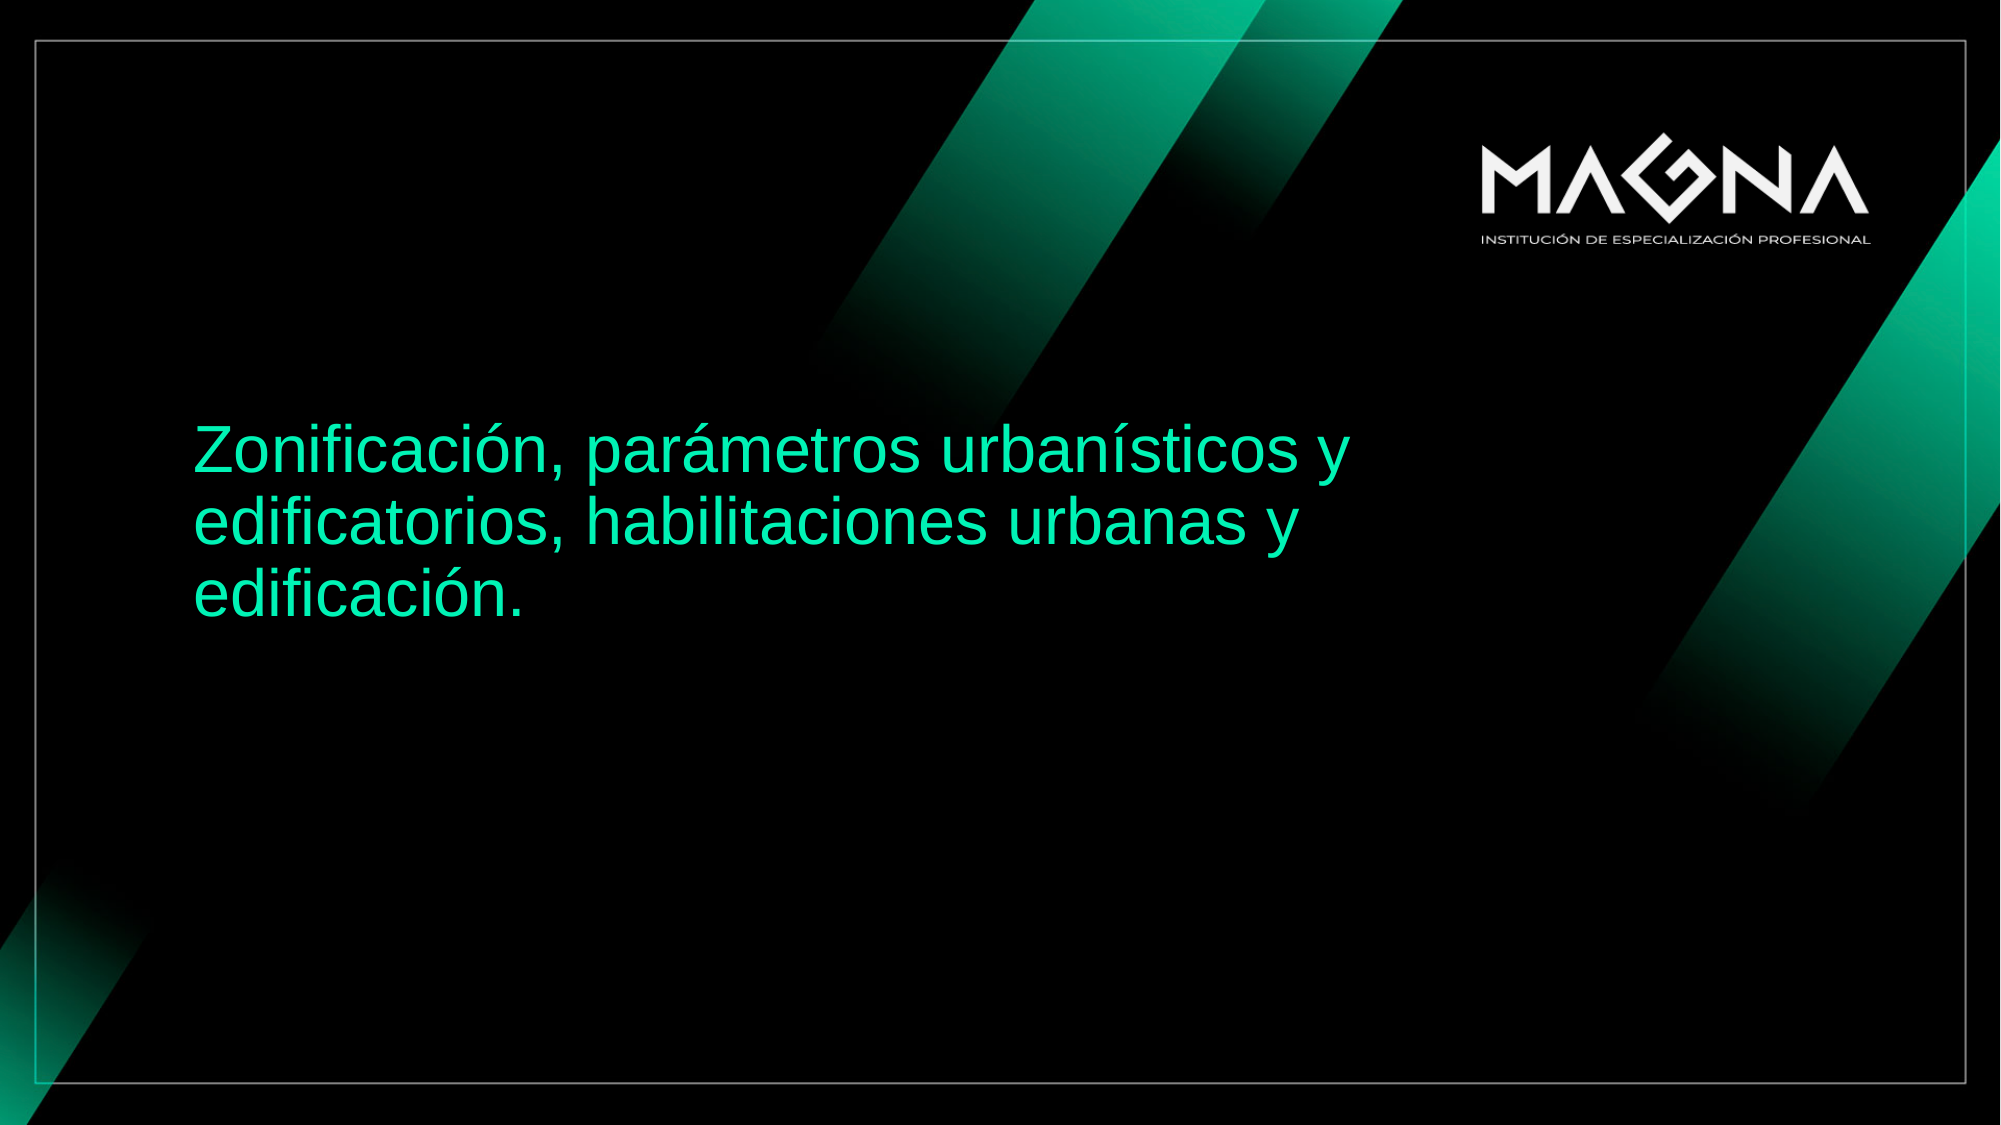

# Zonificación, parámetros urbanísticos y edificatorios, habilitaciones urbanas y edificación.